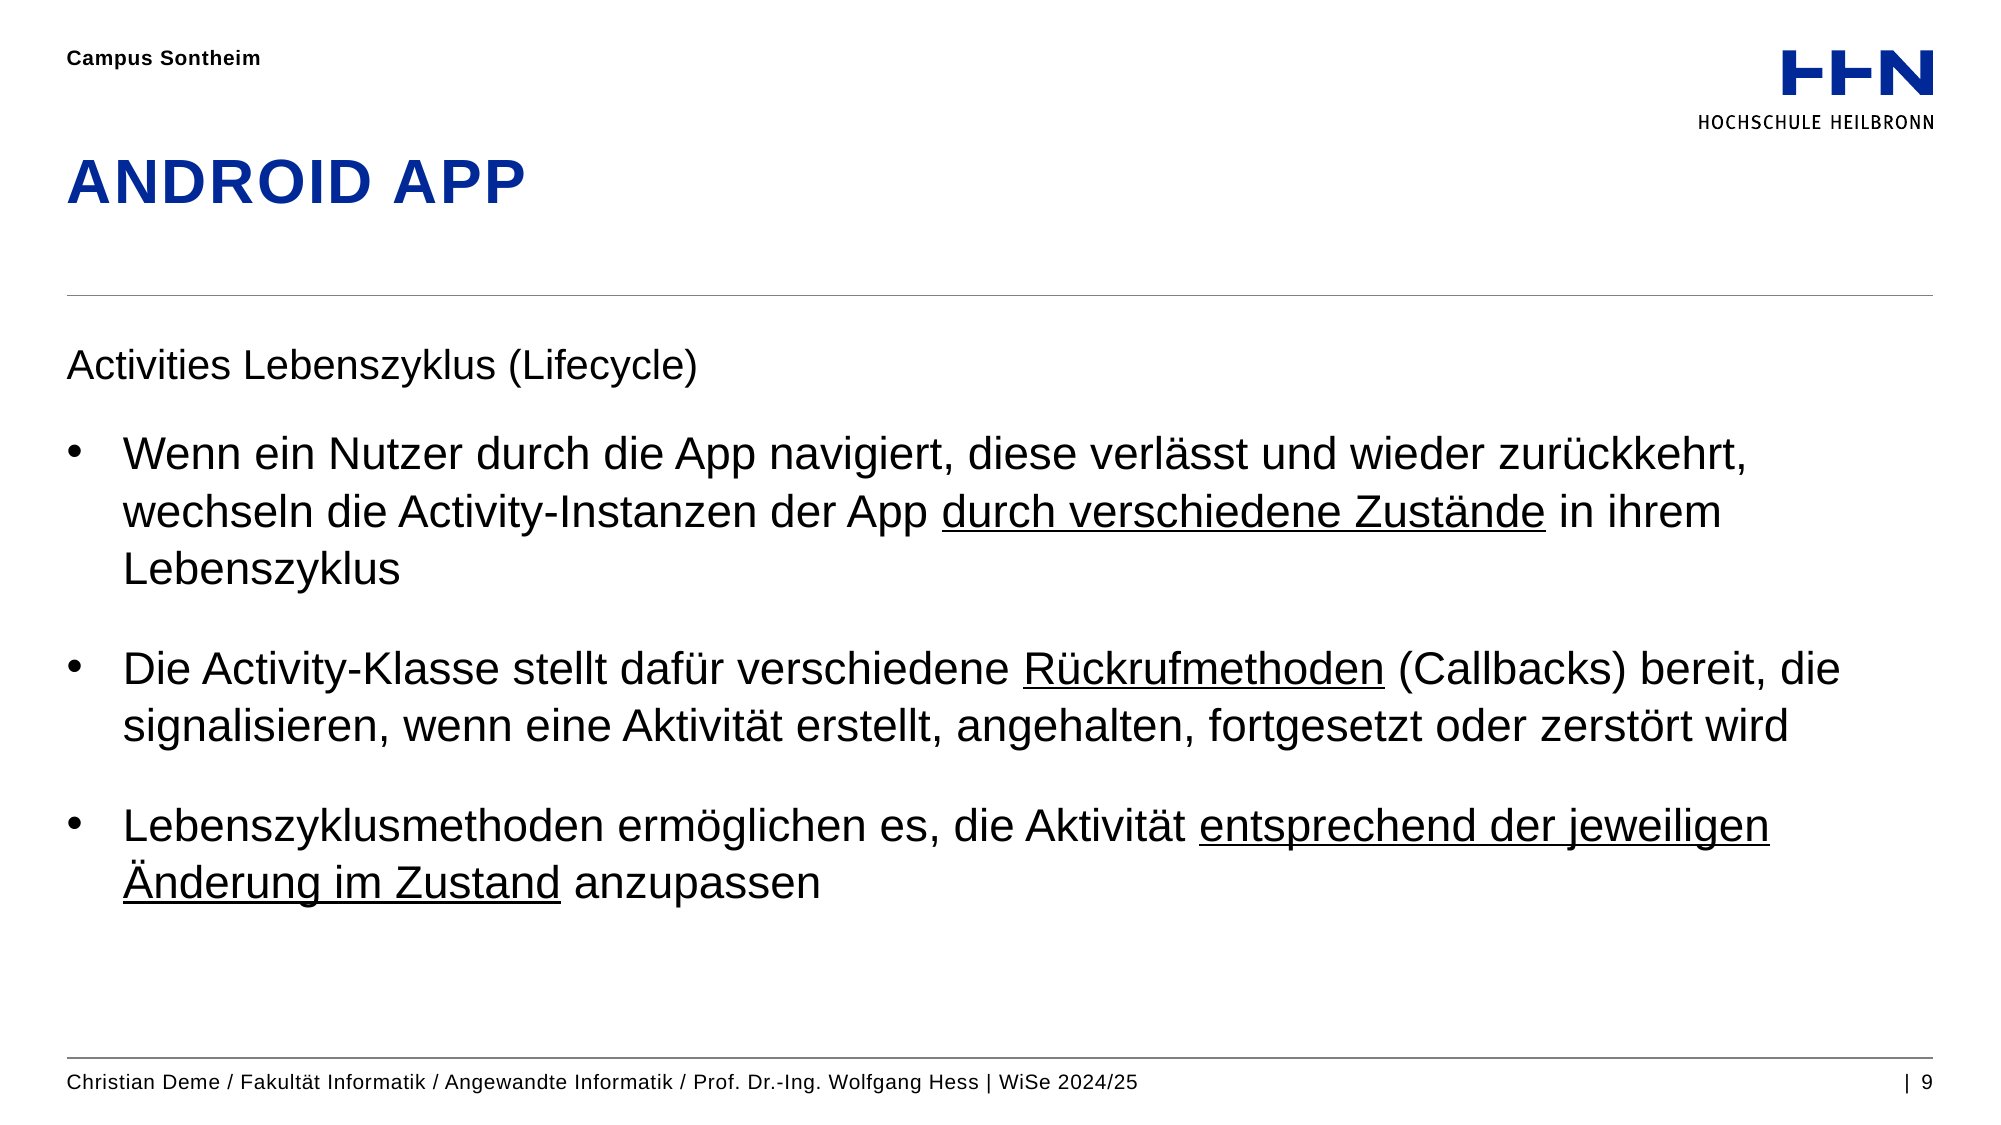

Campus Sontheim
# ANDROID APP
Activities Lebenszyklus (Lifecycle)
Wenn ein Nutzer durch die App navigiert, diese verlässt und wieder zurückkehrt, wechseln die Activity-Instanzen der App durch verschiedene Zustände in ihrem Lebenszyklus
Die Activity-Klasse stellt dafür verschiedene Rückrufmethoden (Callbacks) bereit, die signalisieren, wenn eine Aktivität erstellt, angehalten, fortgesetzt oder zerstört wird
Lebenszyklusmethoden ermöglichen es, die Aktivität entsprechend der jeweiligen Änderung im Zustand anzupassen
Christian Deme / Fakultät Informatik / Angewandte Informatik / Prof. Dr.-Ing. Wolfgang Hess | WiSe 2024/25
|  9